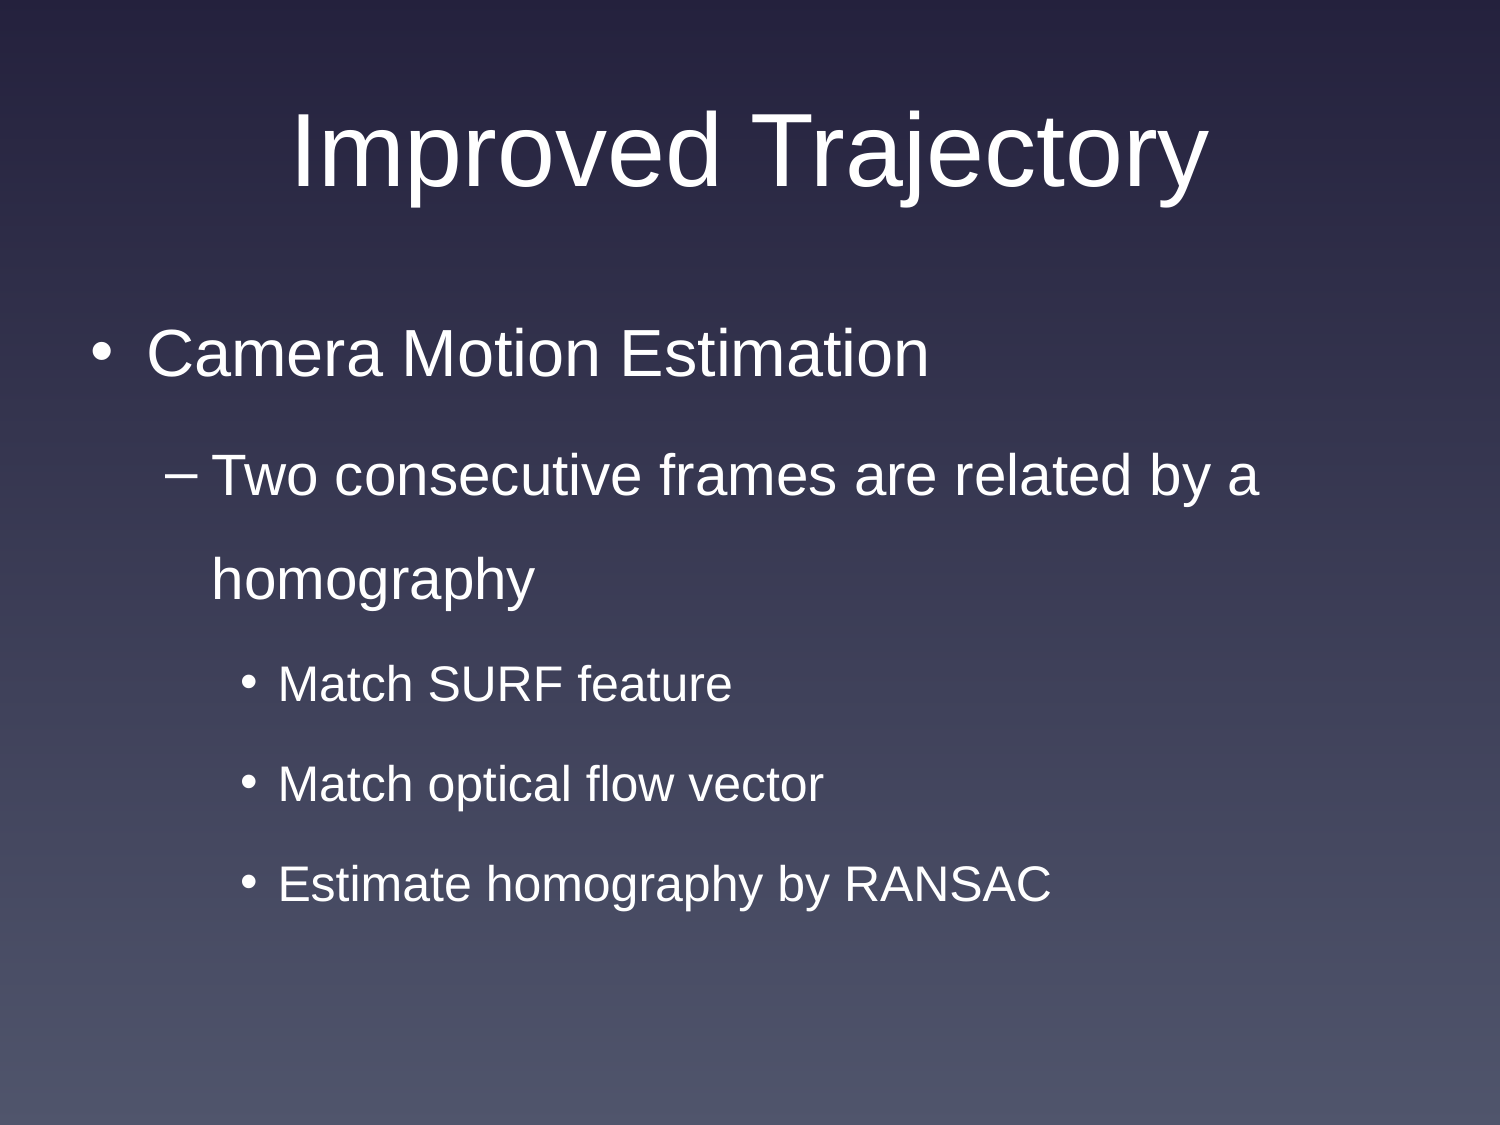

# Improved Trajectory
Camera Motion Estimation
Two consecutive frames are related by a homography
Match SURF feature
Match optical flow vector
Estimate homography by RANSAC